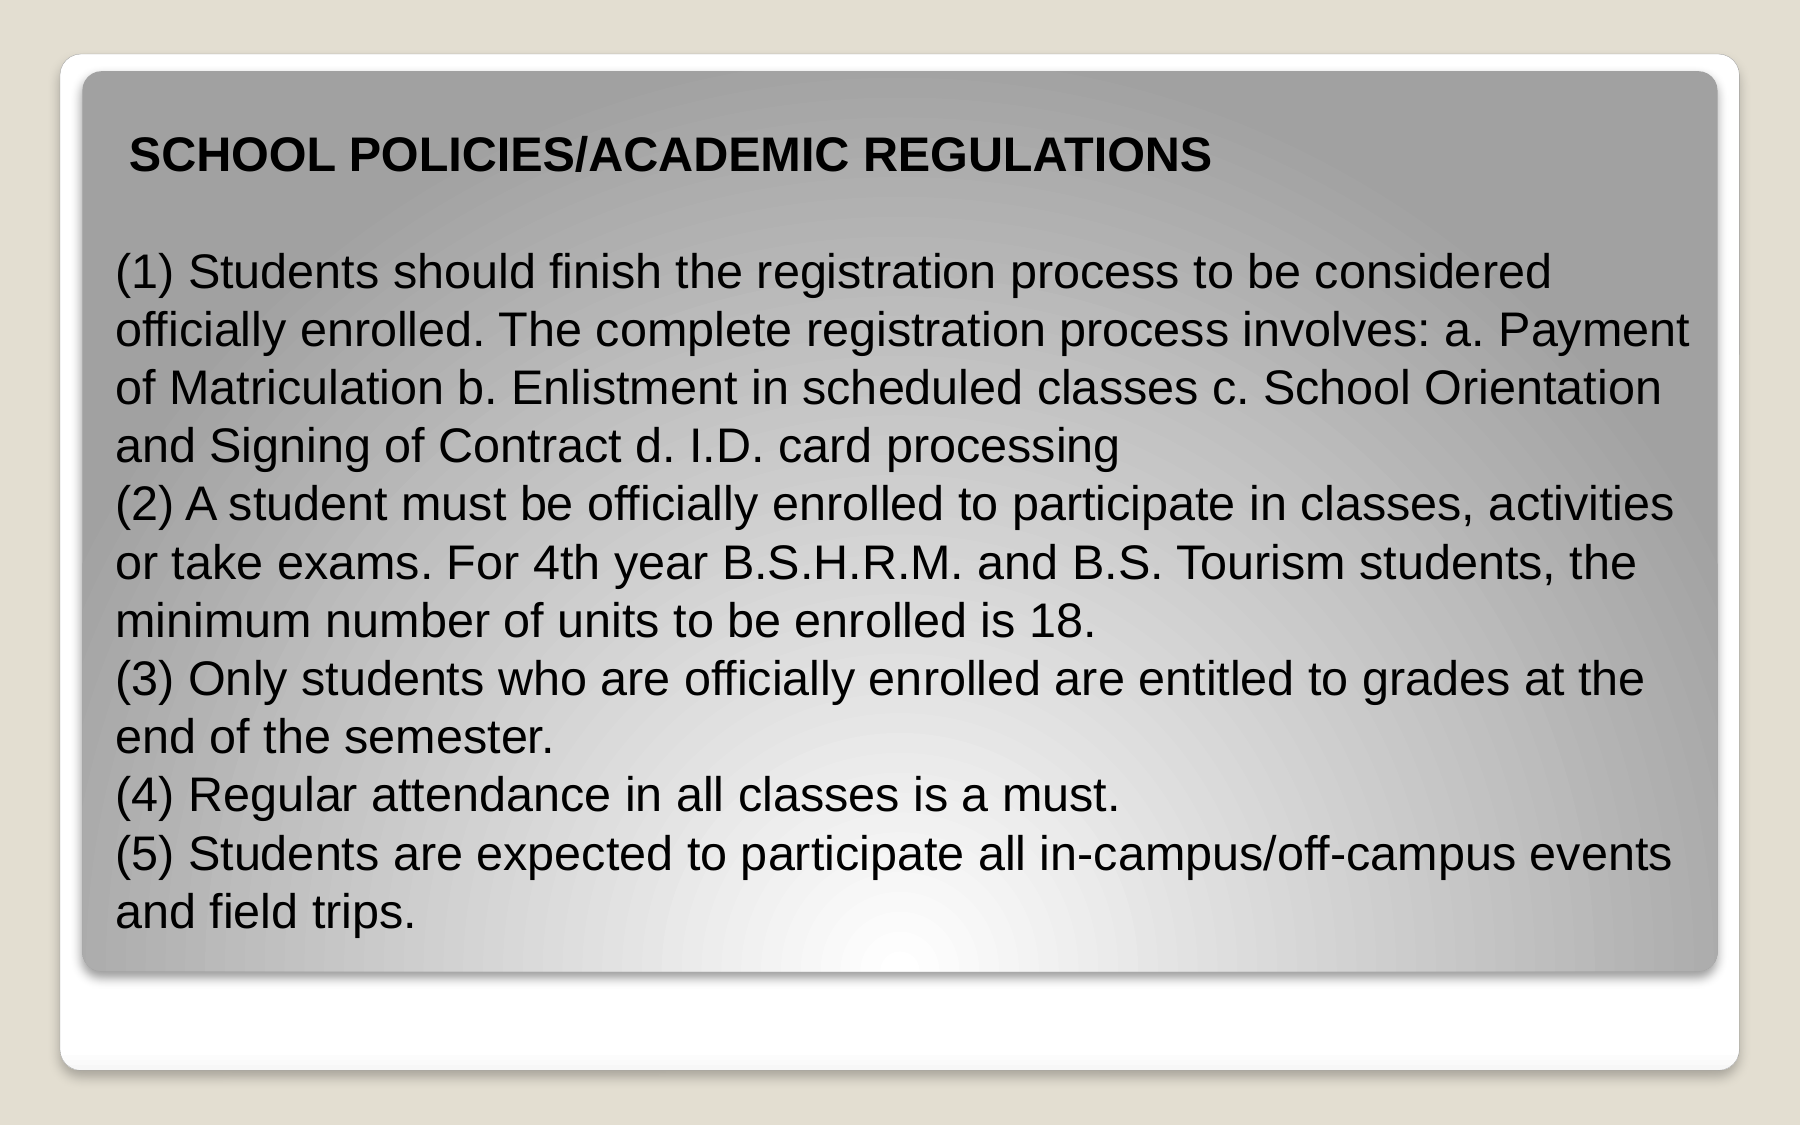

# SCHOOL POLICIES/ACADEMIC REGULATIONS (1) Students should finish the registration process to be considered officially enrolled. The complete registration process involves: a. Payment of Matriculation b. Enlistment in scheduled classes c. School Orientation and Signing of Contract d. I.D. card processing (2) A student must be officially enrolled to participate in classes, activities or take exams. For 4th year B.S.H.R.M. and B.S. Tourism students, the minimum number of units to be enrolled is 18. (3) Only students who are officially enrolled are entitled to grades at the end of the semester. (4) Regular attendance in all classes is a must. (5) Students are expected to participate all in-campus/off-campus events and field trips.